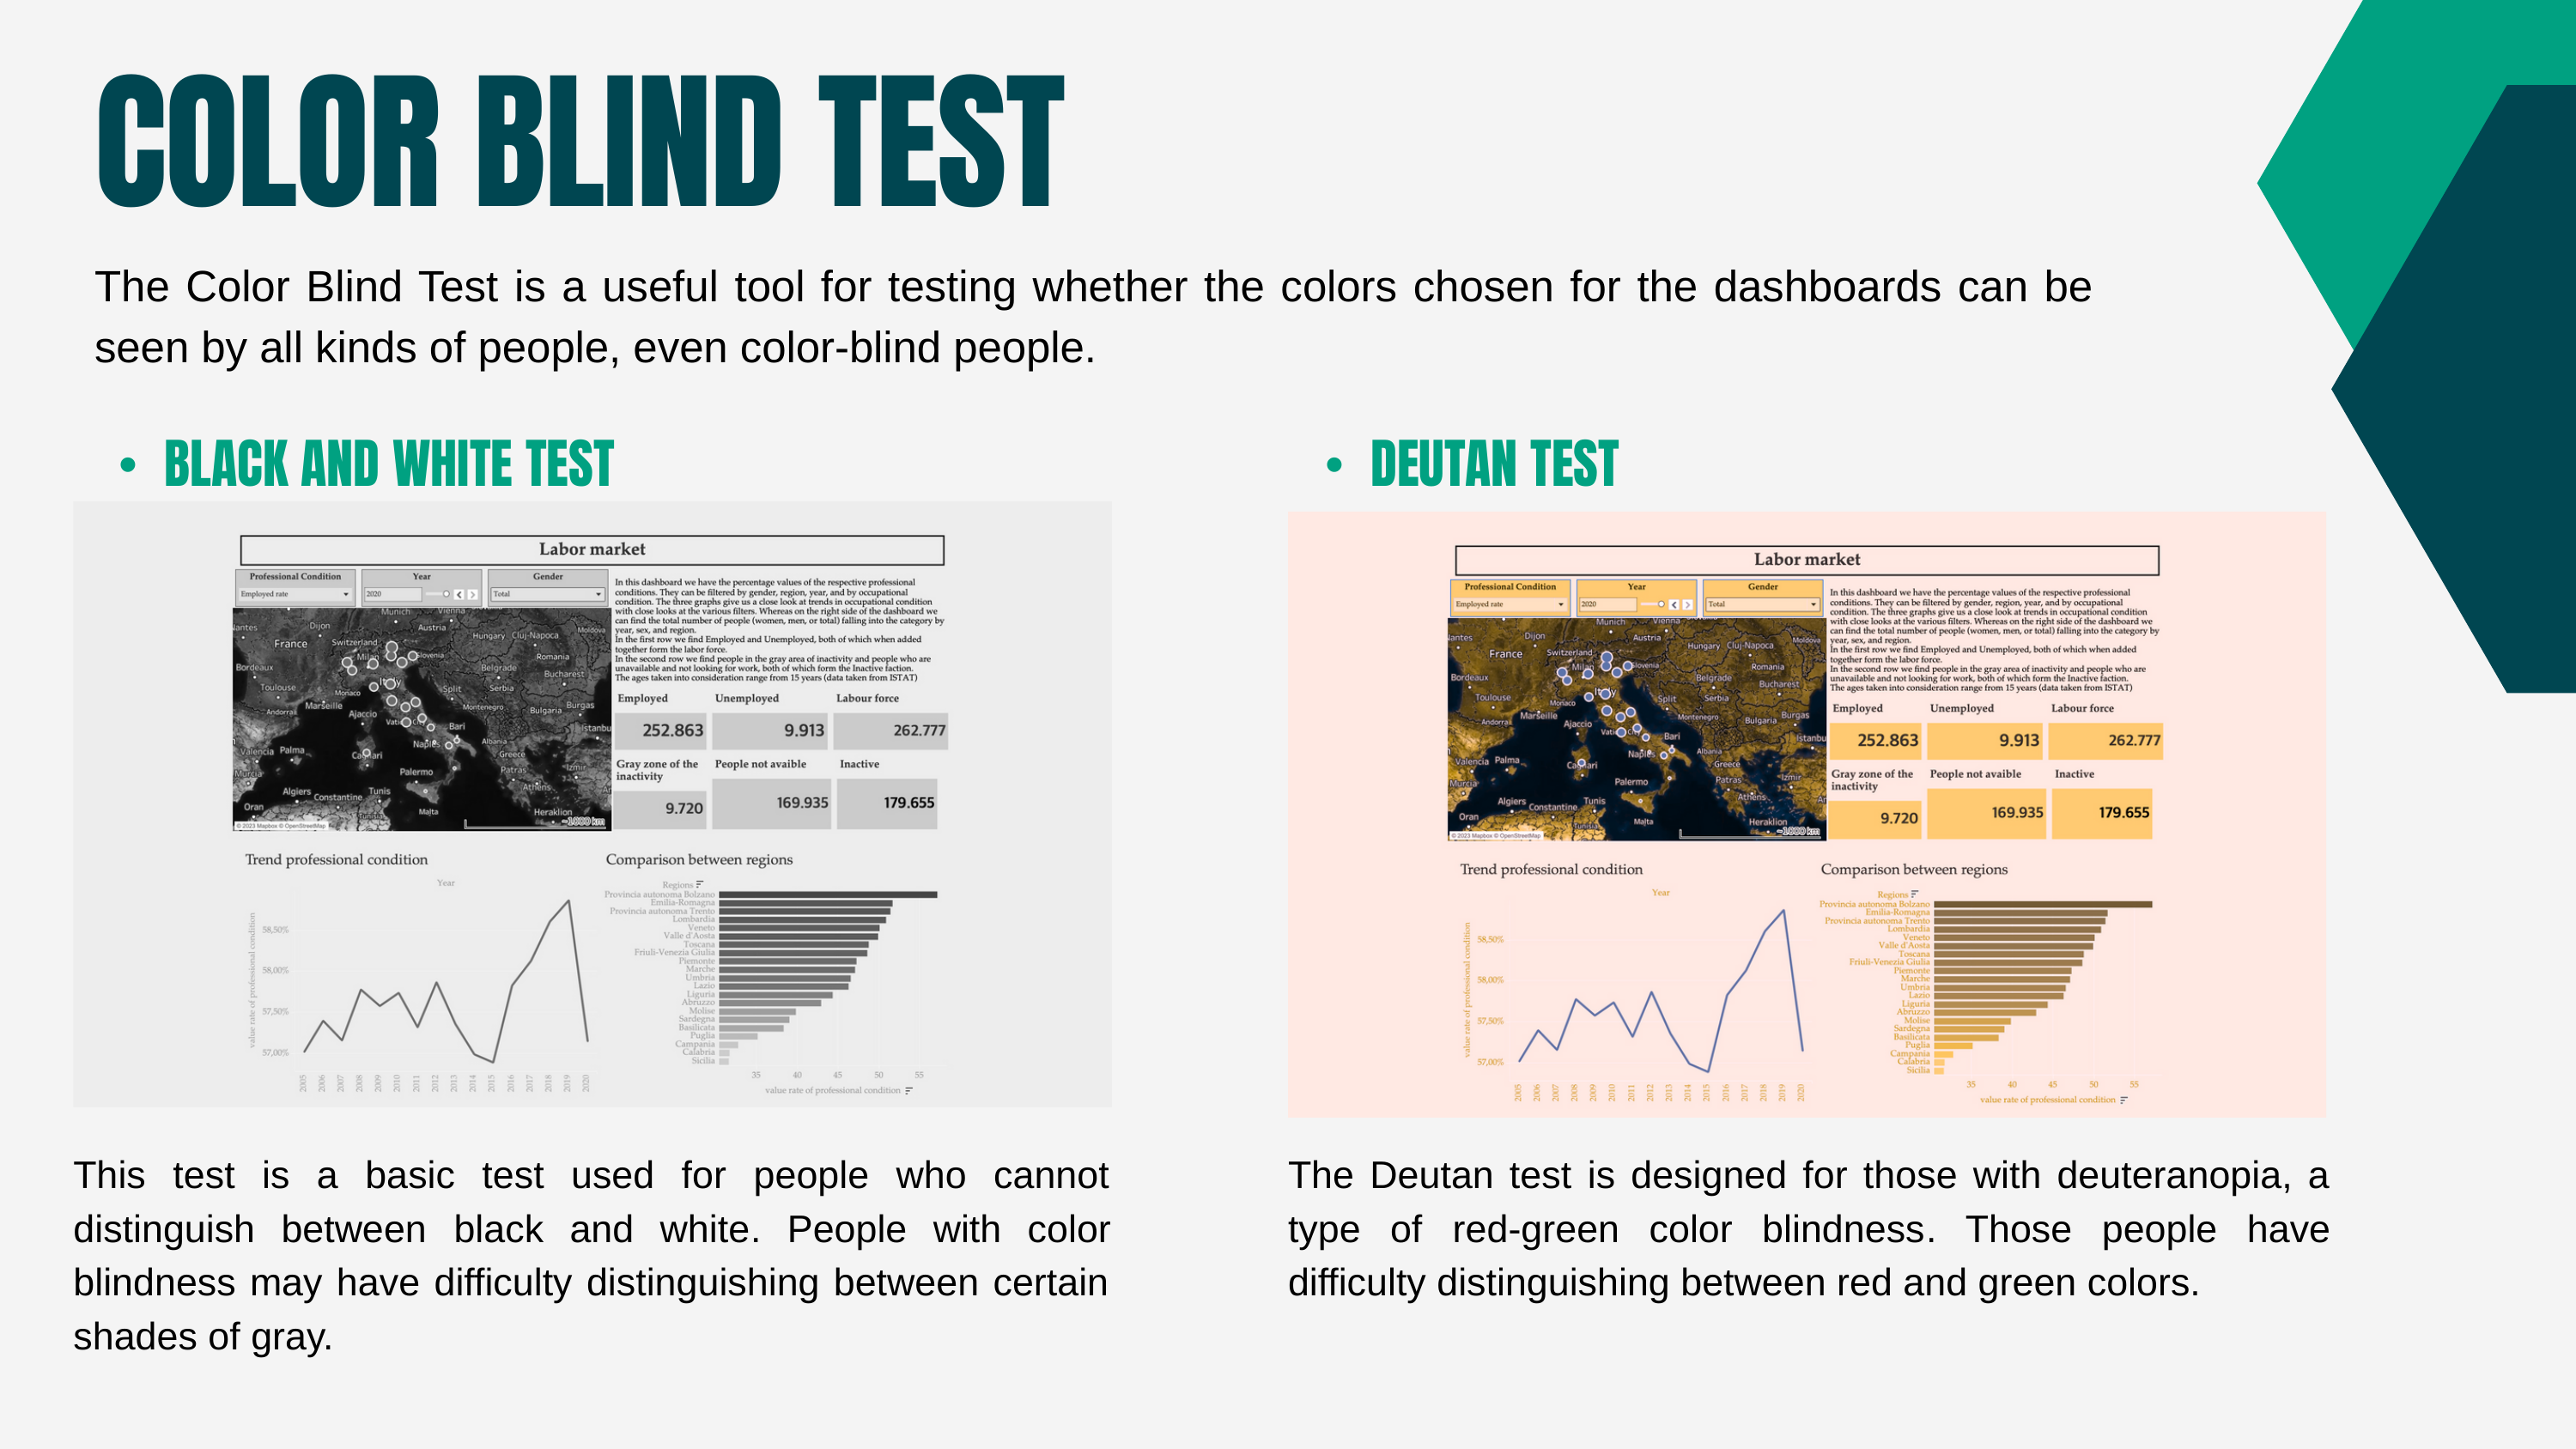

COLOR BLIND TEST

The Color Blind Test is a useful tool for testing whether the colors chosen for the dashboards can be seen by all kinds of people, even color-blind people.
BLACK AND WHITE TEST
DEUTAN TEST

This test is a basic test used for people who cannot distinguish between black and white. People with color blindness may have difficulty distinguishing between certain shades of gray.
The Deutan test is designed for those with deuteranopia, a type of red-green color blindness. Those people have difficulty distinguishing between red and green colors.